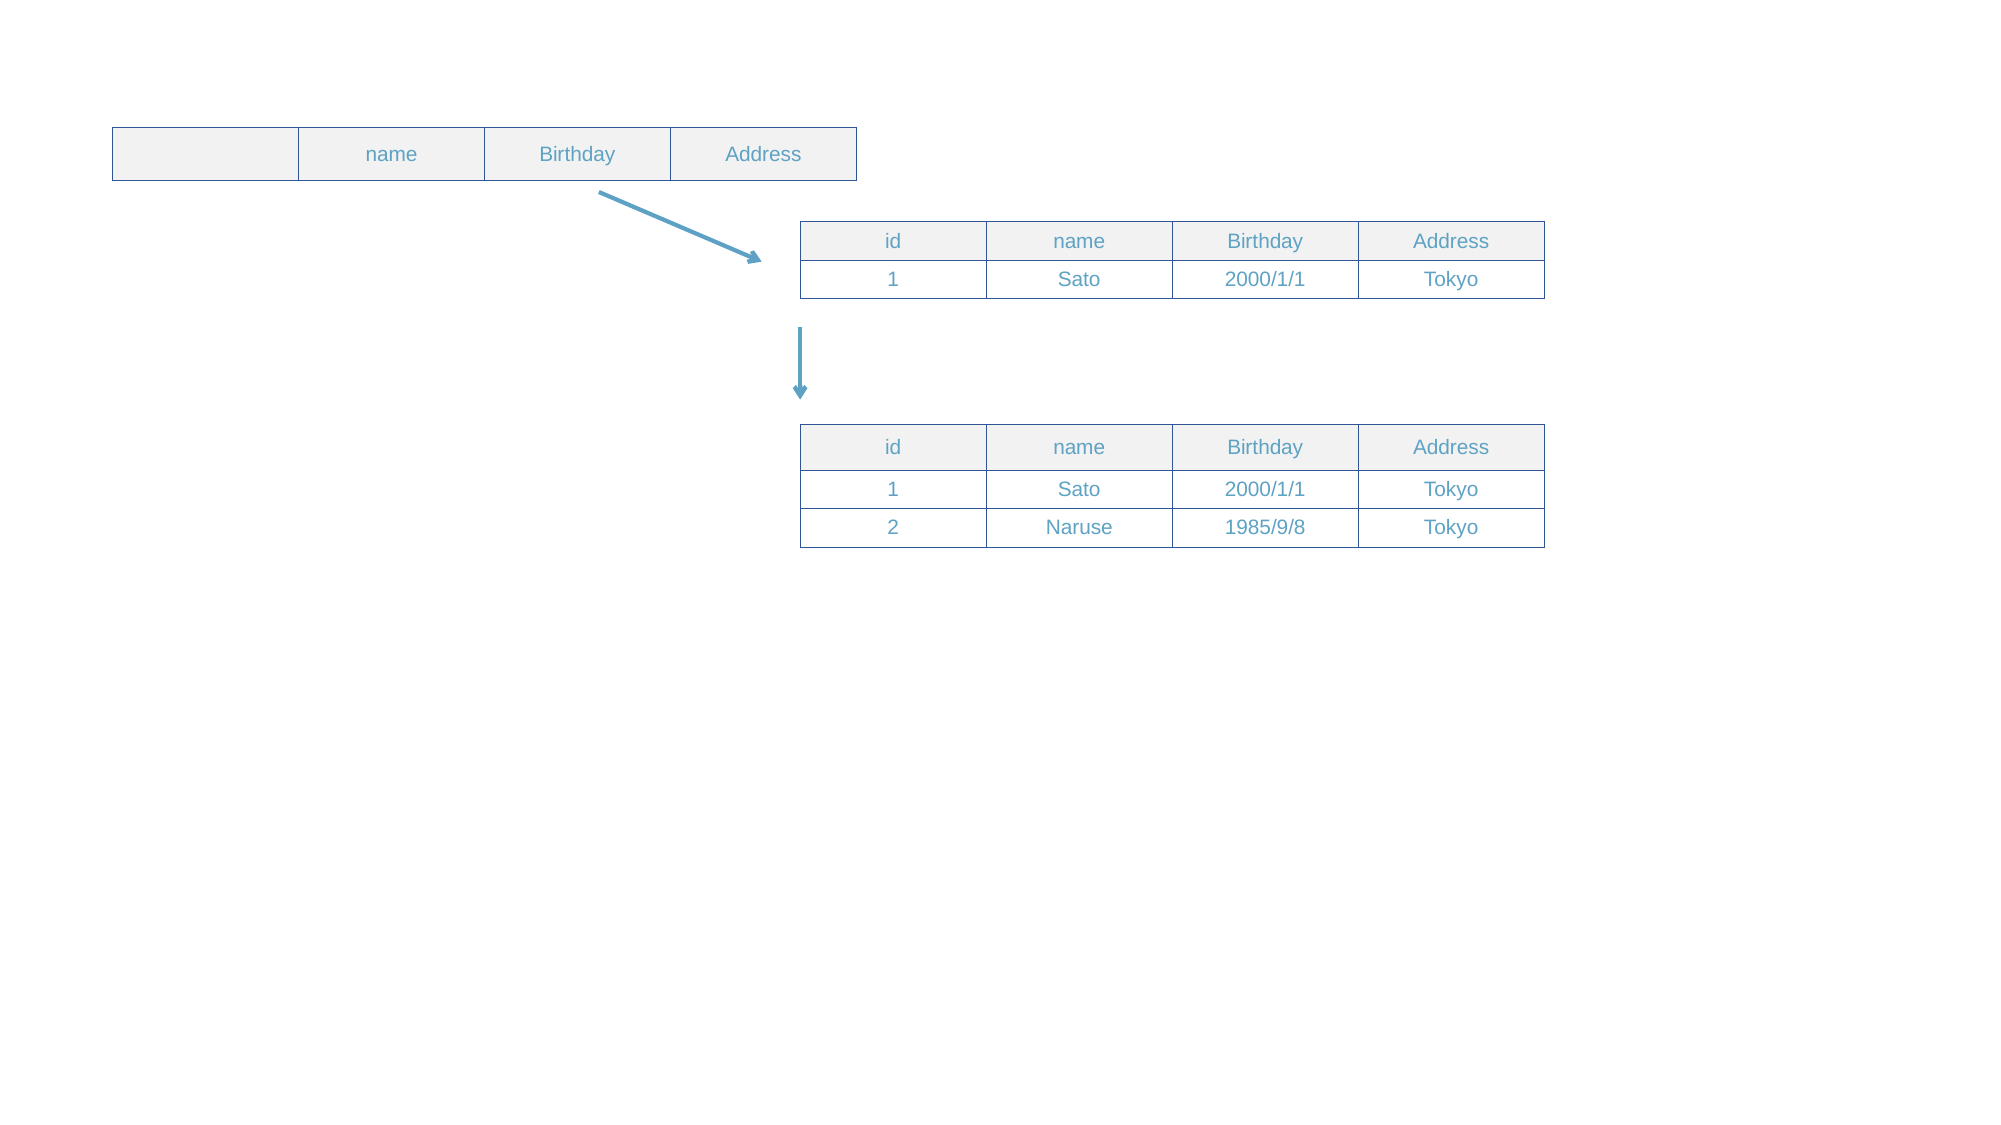

|  | name | Birthday | Address |
| --- | --- | --- | --- |
| id | name | Birthday | Address |
| --- | --- | --- | --- |
| 1 | Sato | 2000/1/1 | Tokyo |
| id | name | Birthday | Address |
| --- | --- | --- | --- |
| 1 | Sato | 2000/1/1 | Tokyo |
| 2 | Naruse | 1985/9/8 | Tokyo |